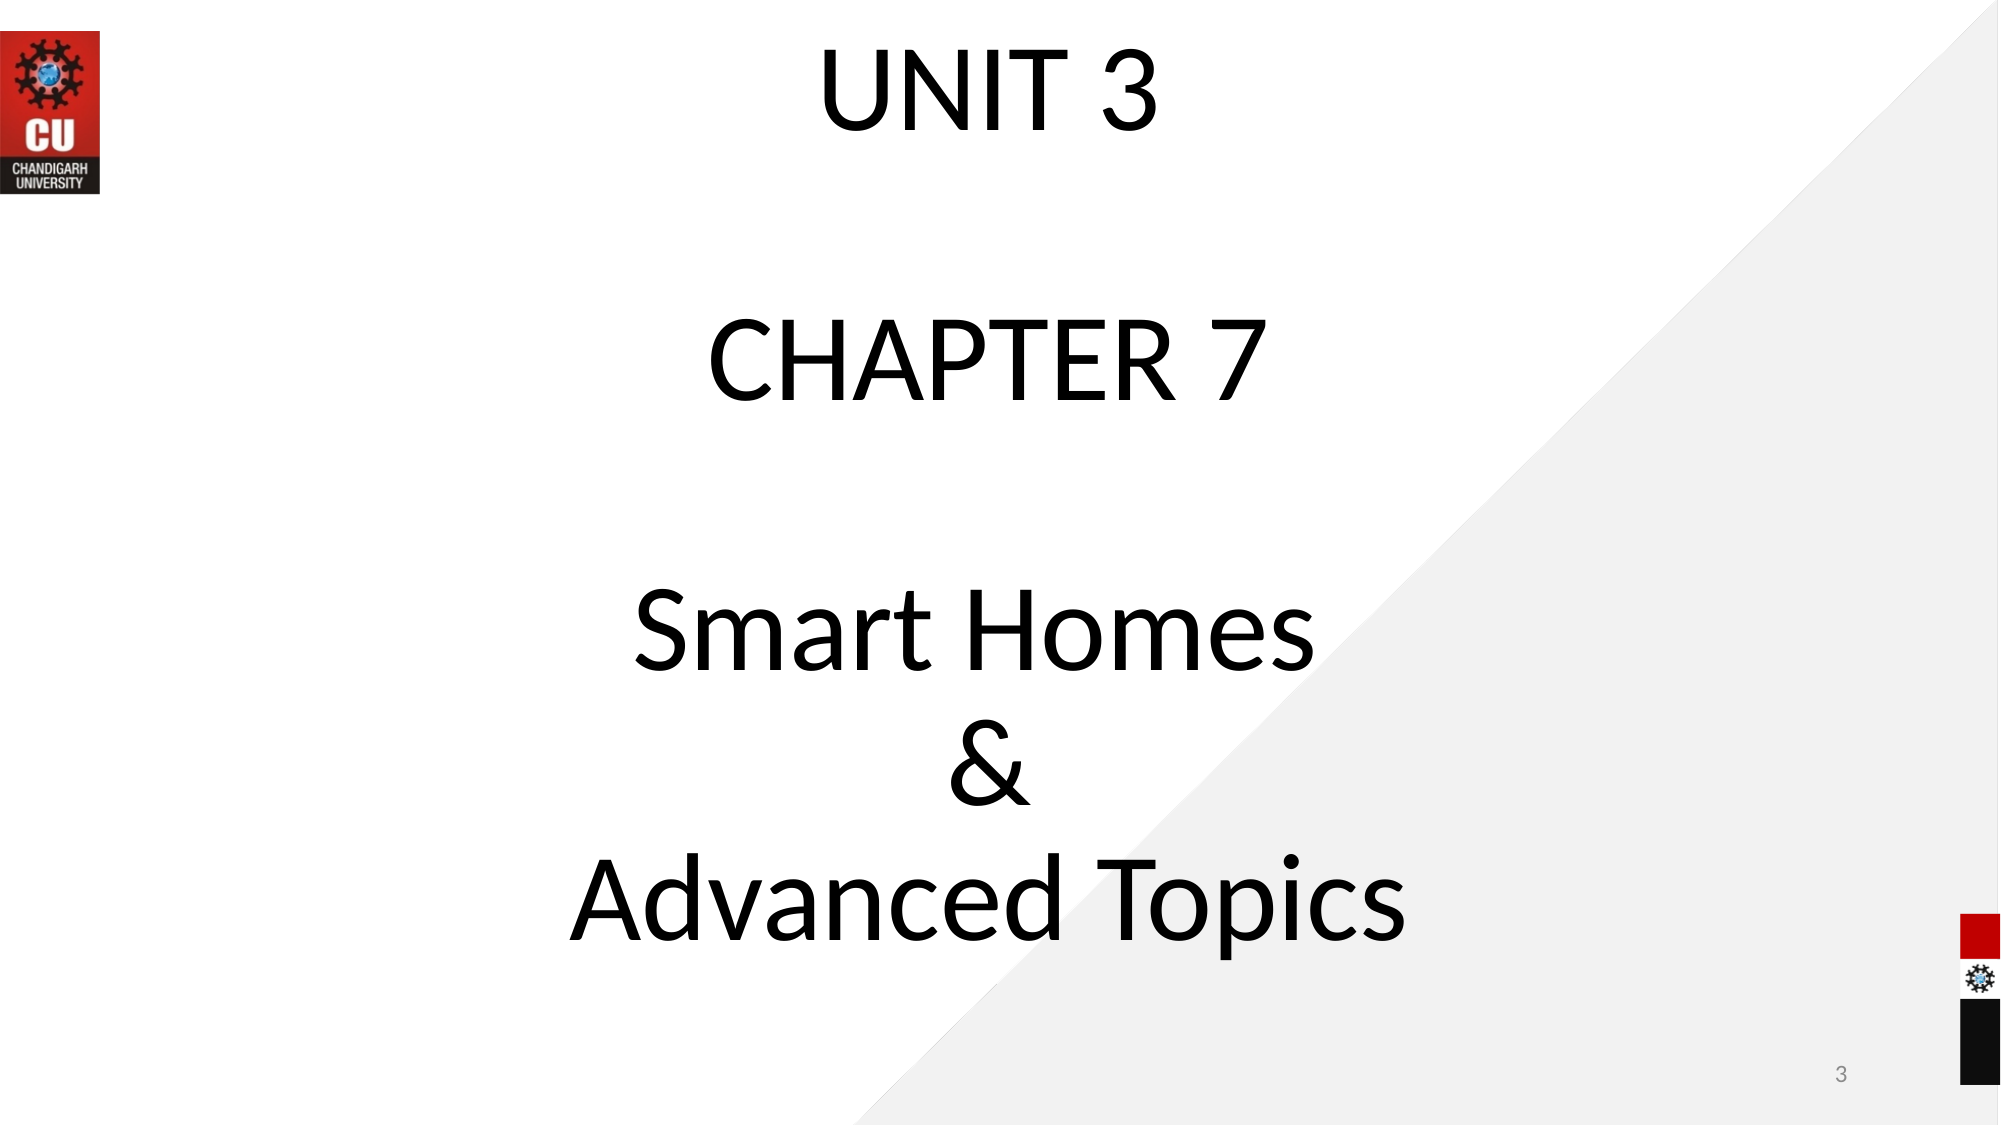

# UNIT 3 CHAPTER 7 Smart Homes & Advanced Topics
3